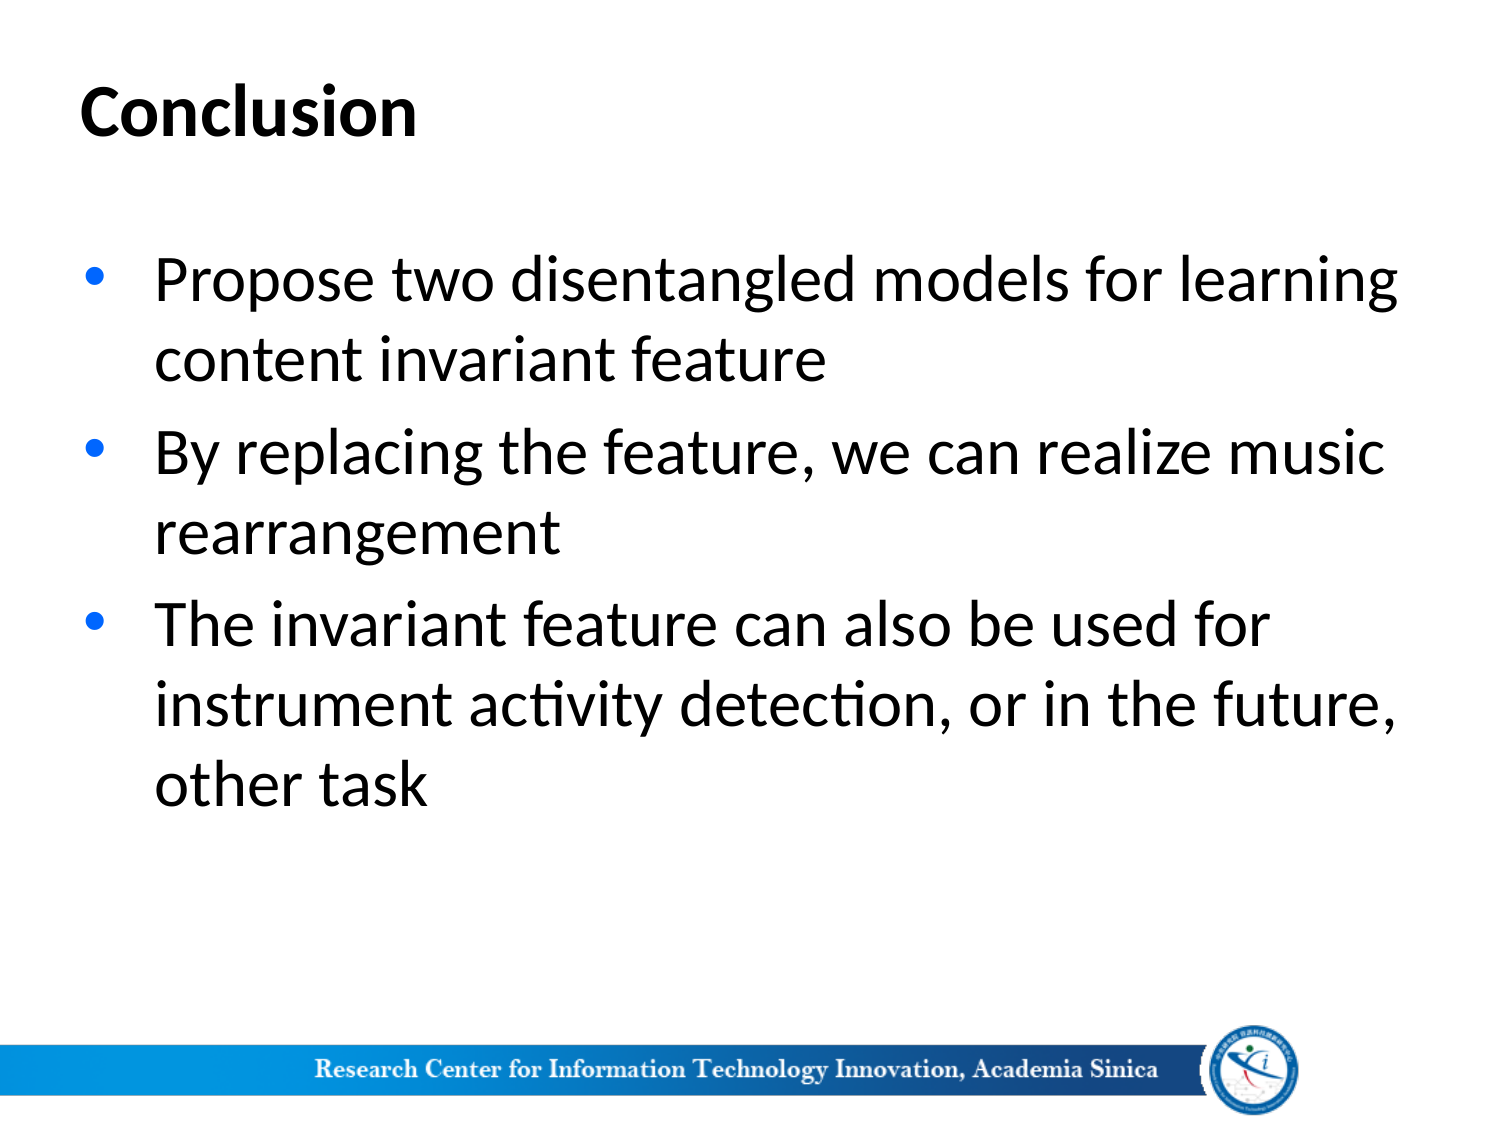

# Conclusion
Propose two disentangled models for learning content invariant feature
By replacing the feature, we can realize music rearrangement
The invariant feature can also be used for instrument activity detection, or in the future, other task